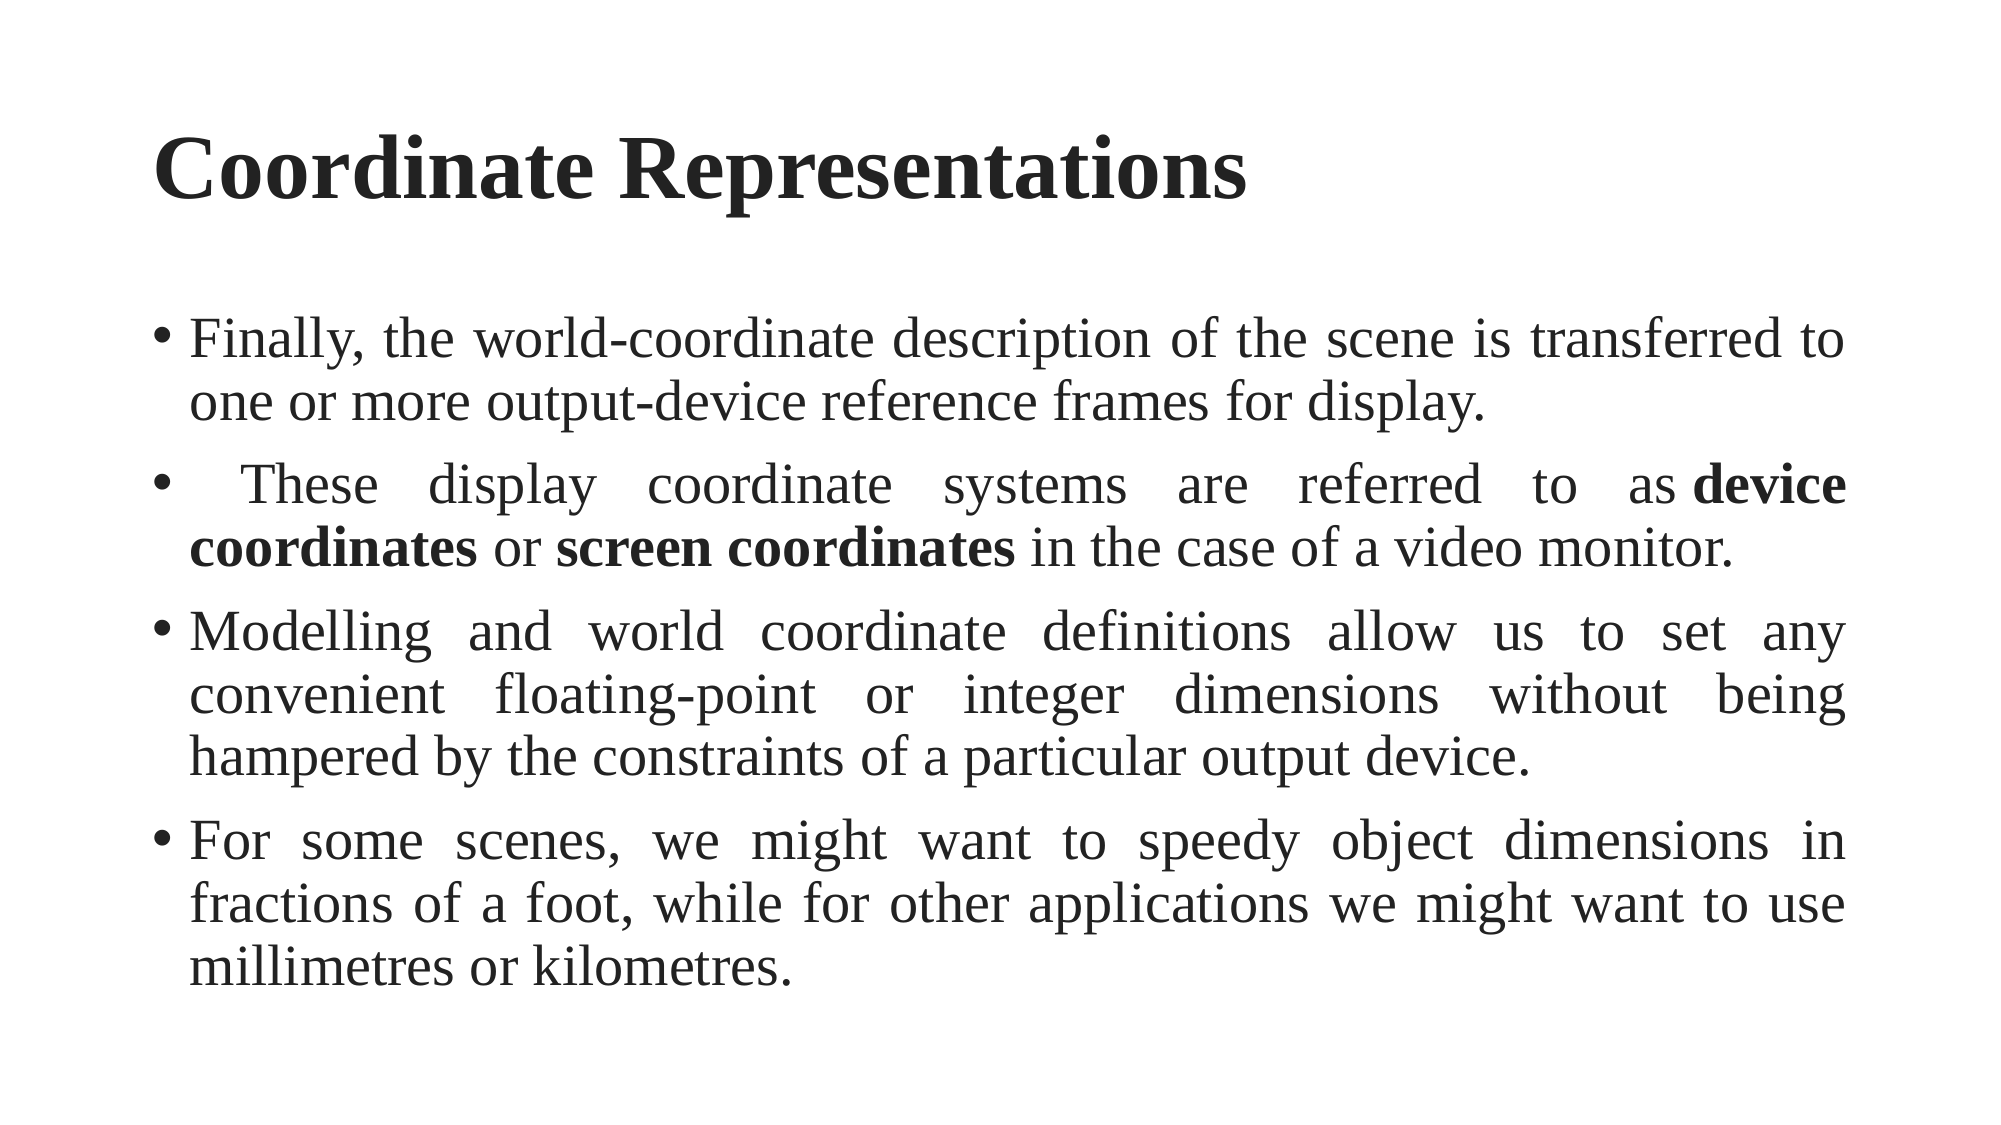

# Coordinate Representations
Finally, the world-coordinate description of the scene is transferred to one or more output-device reference frames for display.
 These display coordinate systems are referred to as device coordinates or screen coordinates in the case of a video monitor.
Modelling and world coordinate definitions allow us to set any convenient floating-point or integer dimensions without being hampered by the constraints of a particular output device.
For some scenes, we might want to speedy object dimensions in fractions of a foot, while for other applications we might want to use millimetres or kilometres.